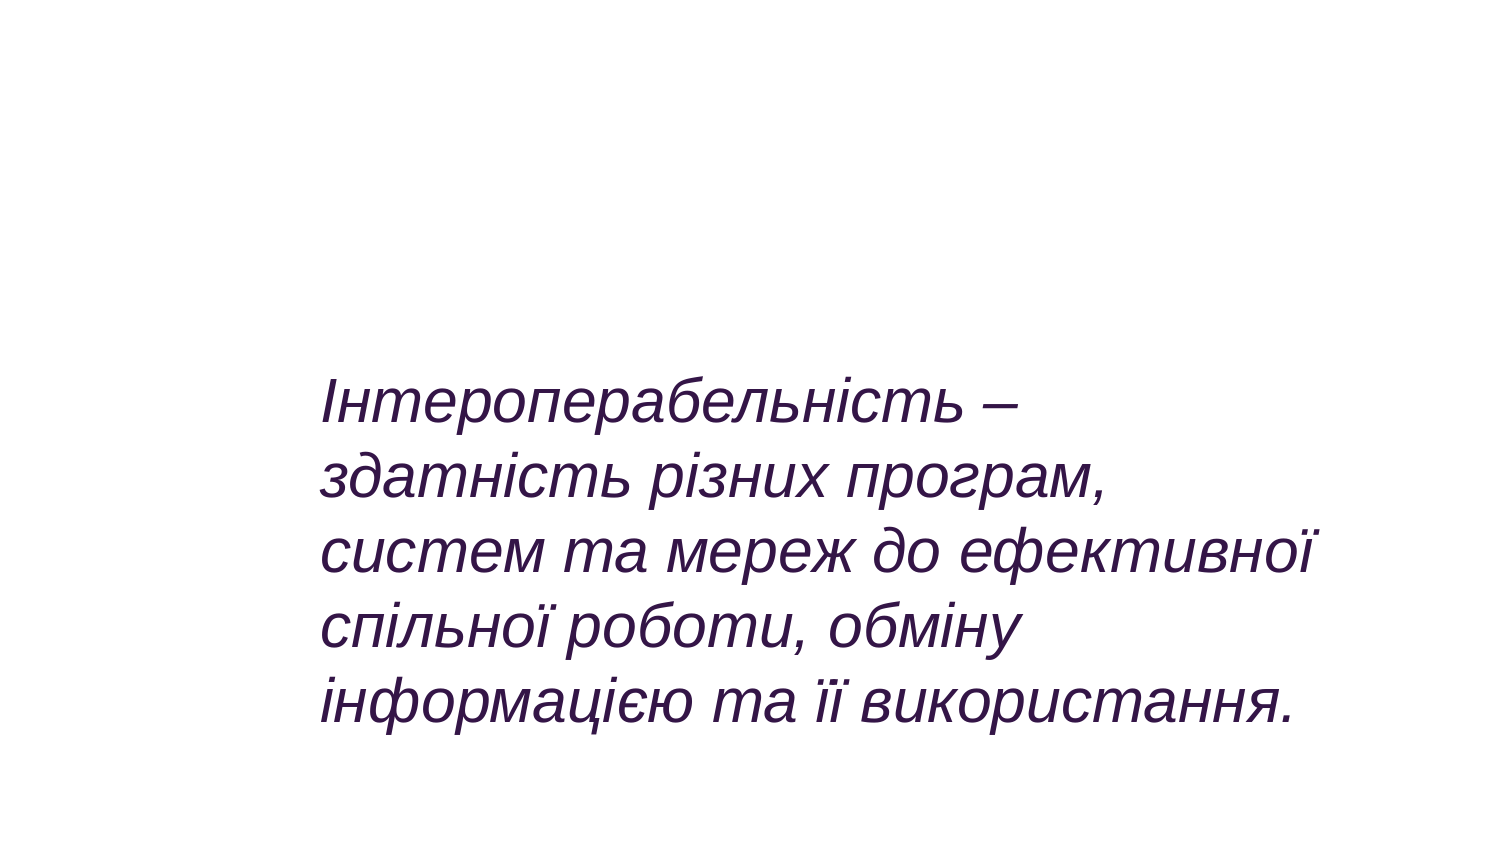

#

Інтероперабельність – здатність різних програм, систем та мереж до ефективної спільної роботи, обміну інформацією та її використання.